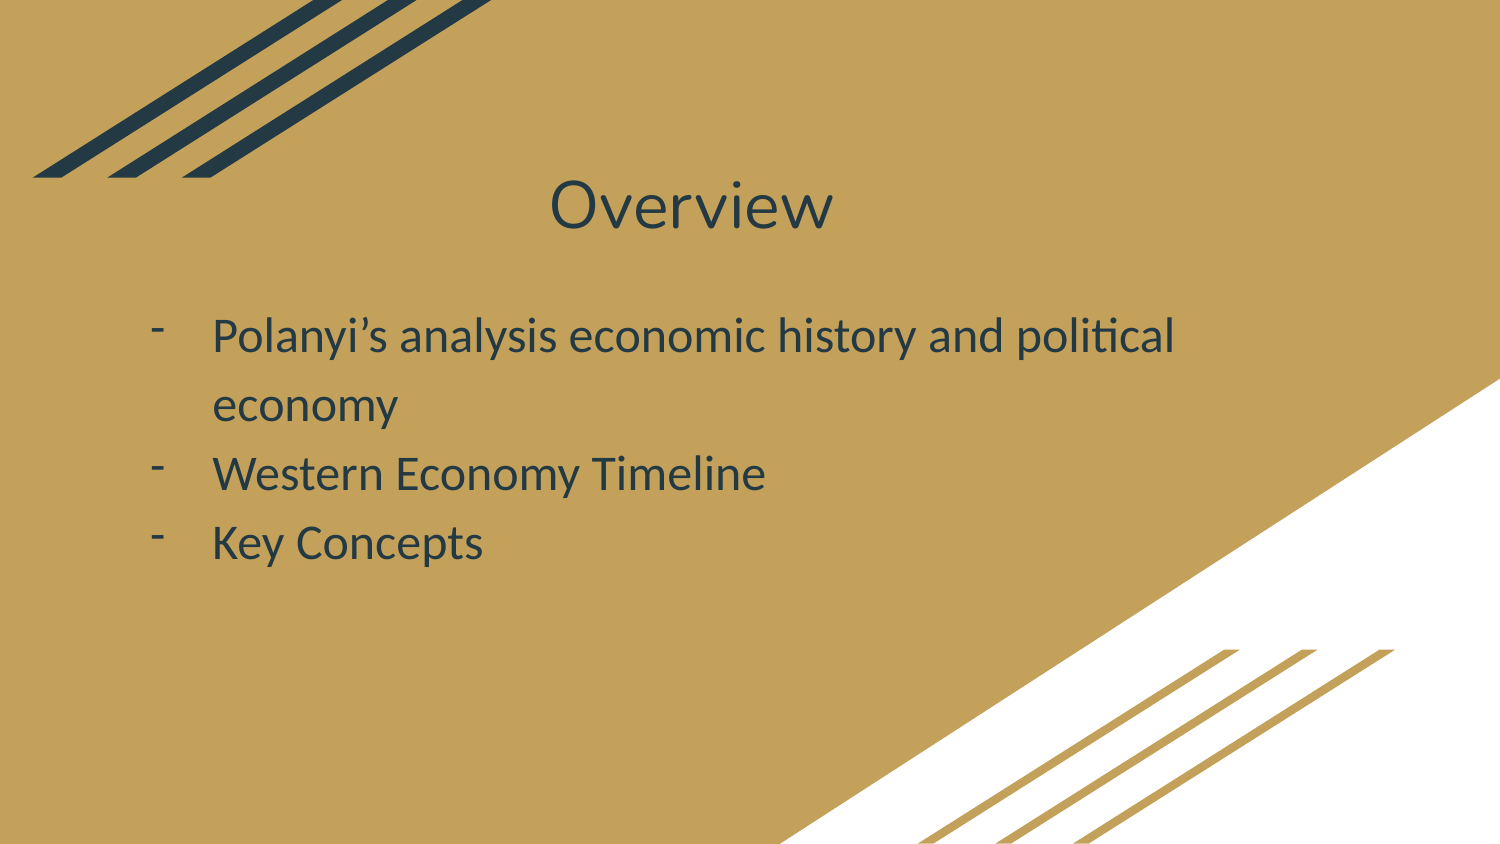

# Overview

Polanyi’s analysis economic history and political economy
Western Economy Timeline
Key Concepts